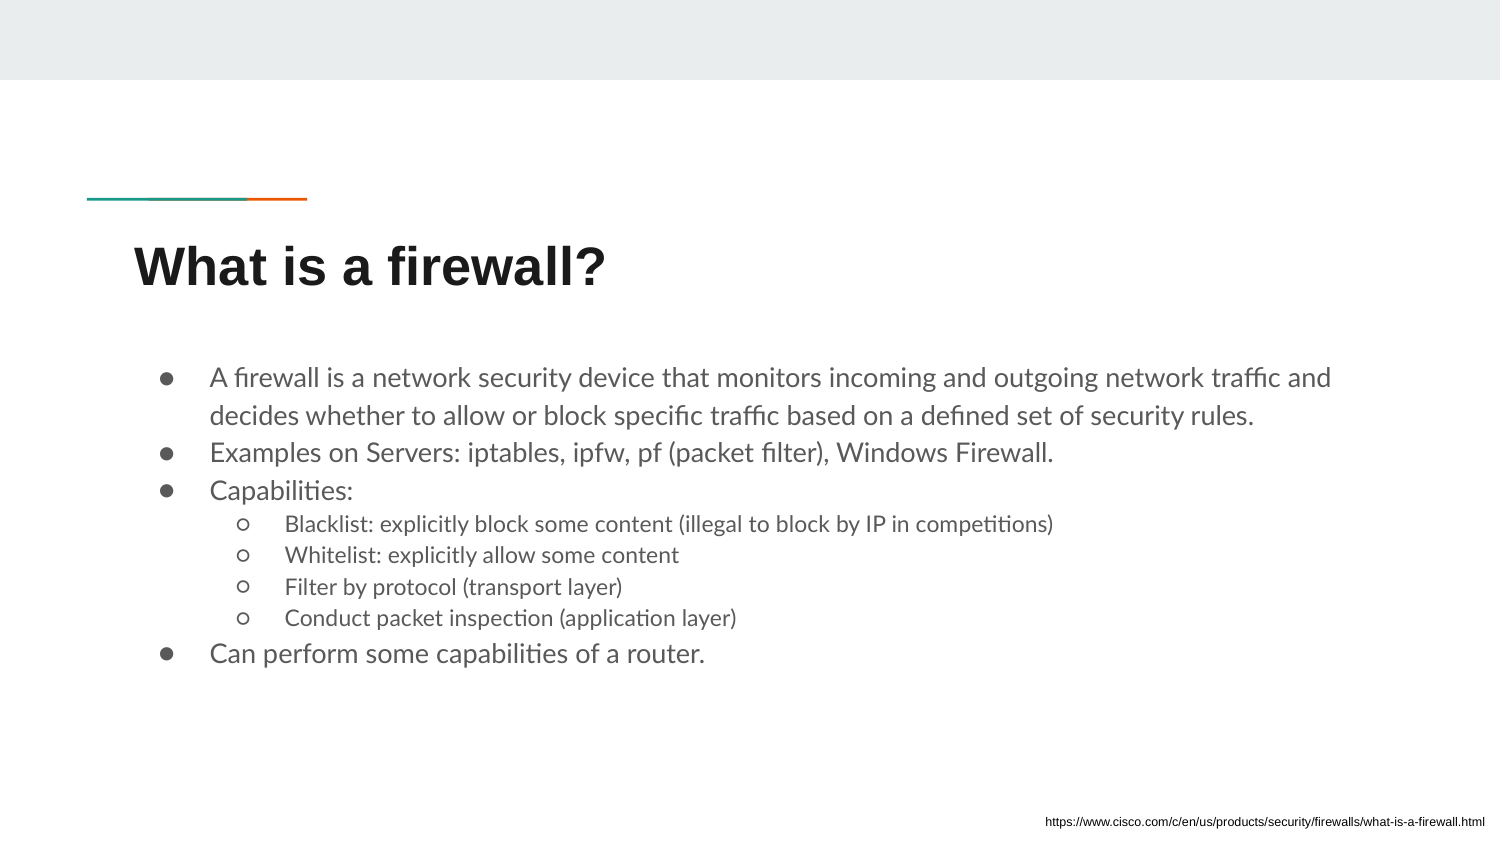

# What is a firewall?
A firewall is a network security device that monitors incoming and outgoing network traffic and decides whether to allow or block specific traffic based on a defined set of security rules.
Examples on Servers: iptables, ipfw, pf (packet filter), Windows Firewall.
Capabilities:
Blacklist: explicitly block some content (illegal to block by IP in competitions)
Whitelist: explicitly allow some content
Filter by protocol (transport layer)
Conduct packet inspection (application layer)
Can perform some capabilities of a router.
https://www.cisco.com/c/en/us/products/security/firewalls/what-is-a-firewall.html